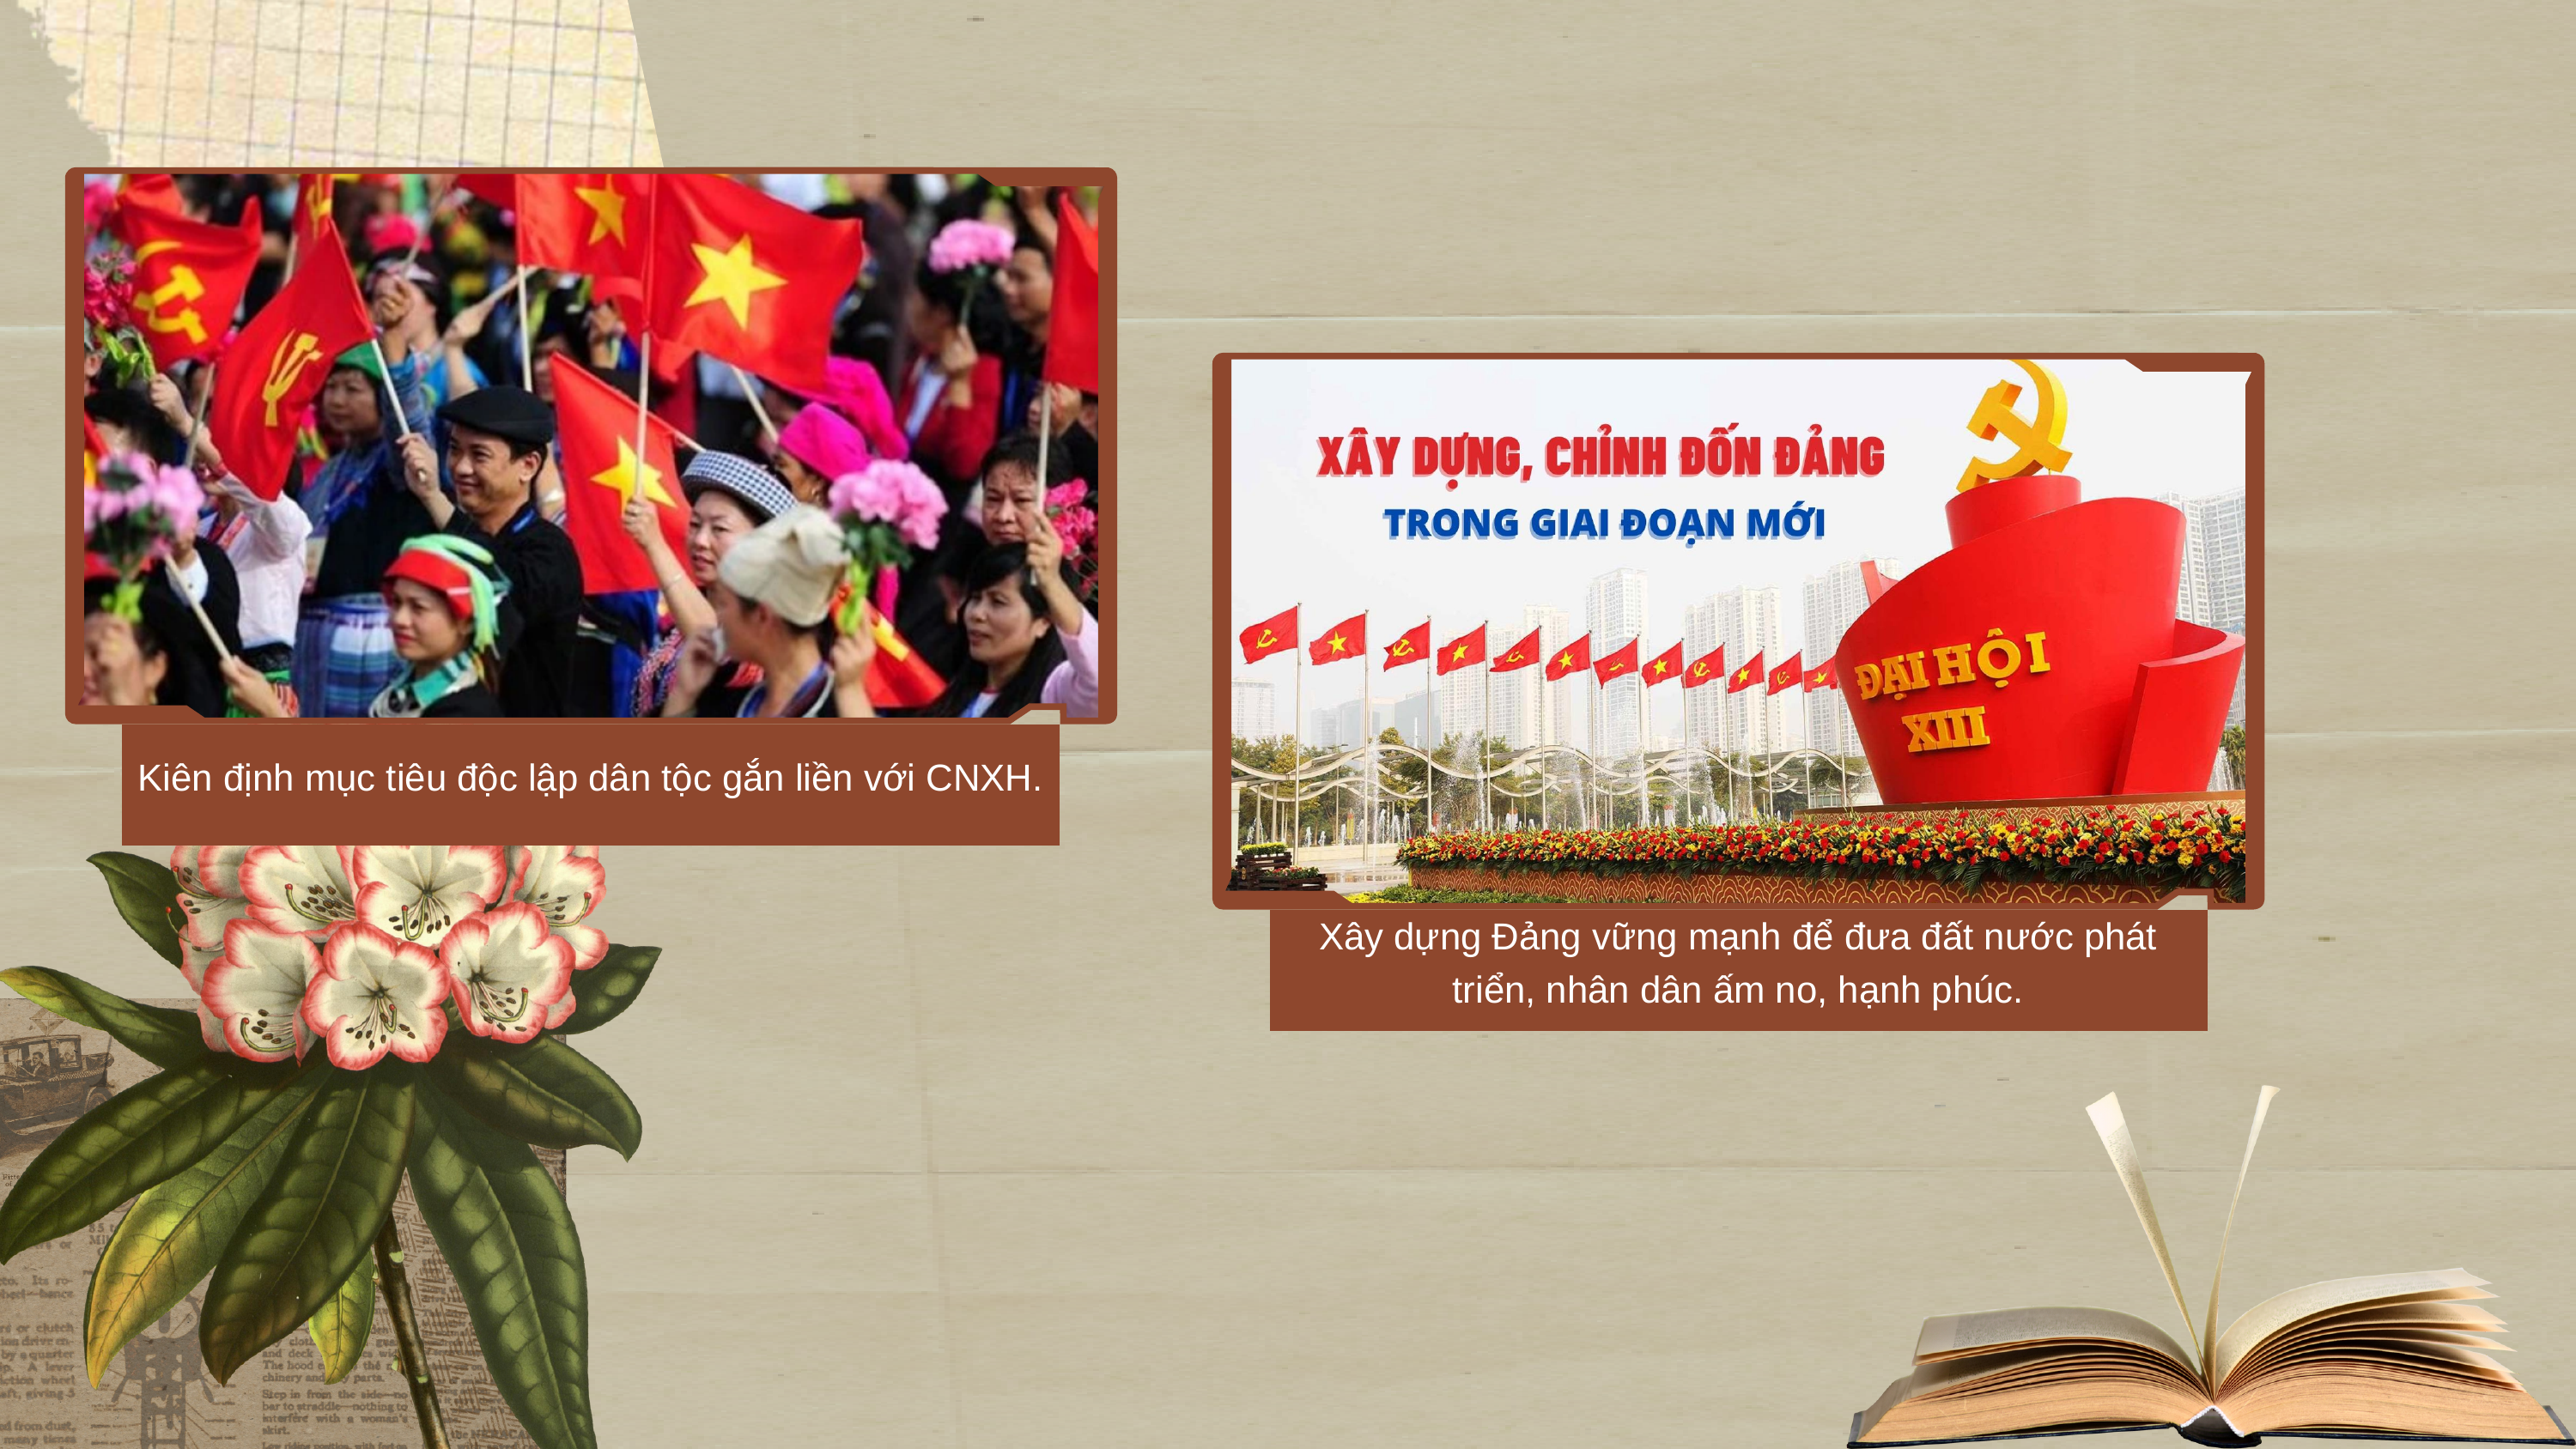

Kiên định mục tiêu độc lập dân tộc gắn liền với CNXH.

Xây dựng Đảng vững mạnh để đưa đất nước phát triển, nhân dân ấm no, hạnh phúc.